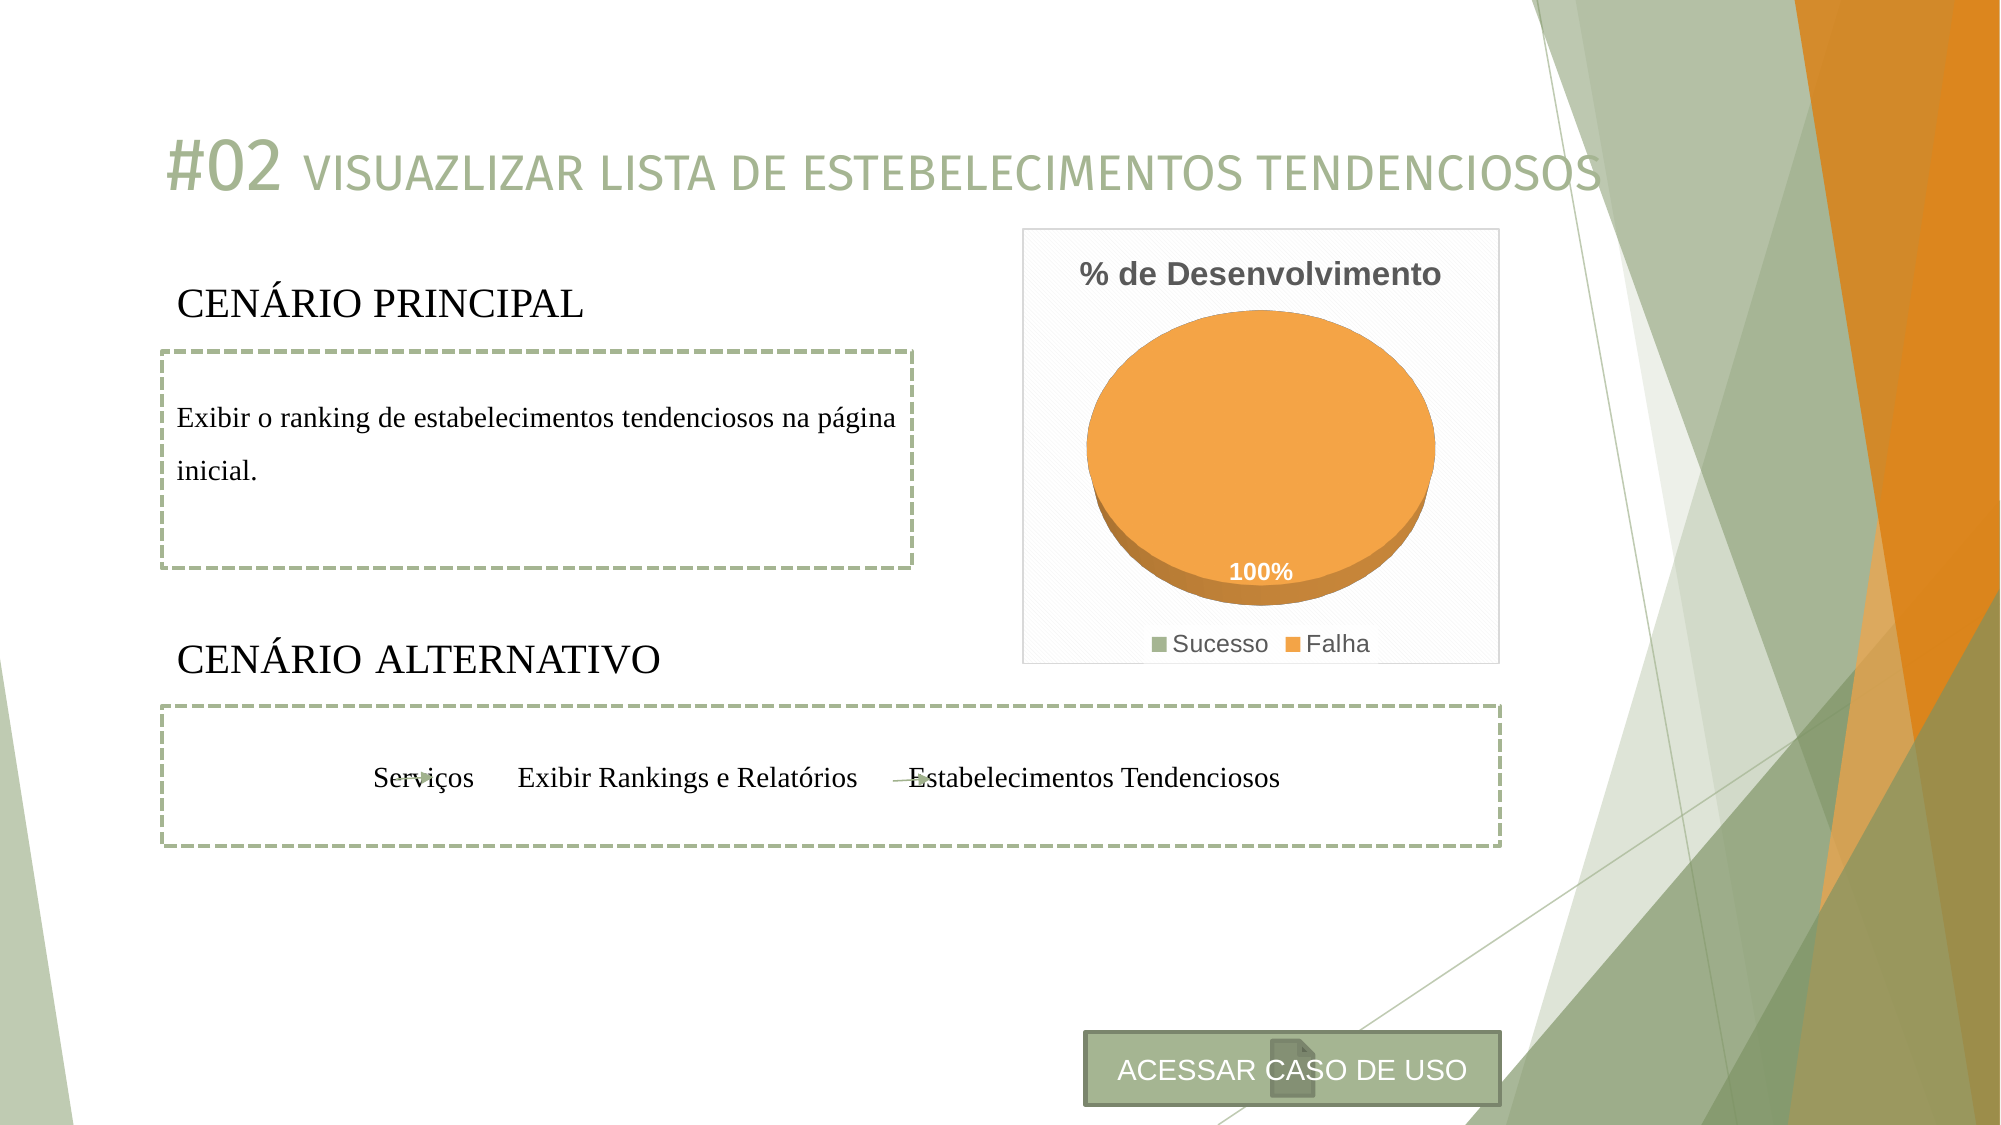

# #02 VISUAZLIZAR LISTA DE ESTEBELECIMENTOS TENDENCIOSOS

[unsupported chart]

CENÁRIO PRINCIPAL
Exibir o ranking de estabelecimentos tendenciosos na página inicial.

CENÁRIO ALTERNATIVO
Serviços      Exibir Rankings e Relatórios       Estabelecimentos Tendenciosos
ACESSAR CASO DE USO